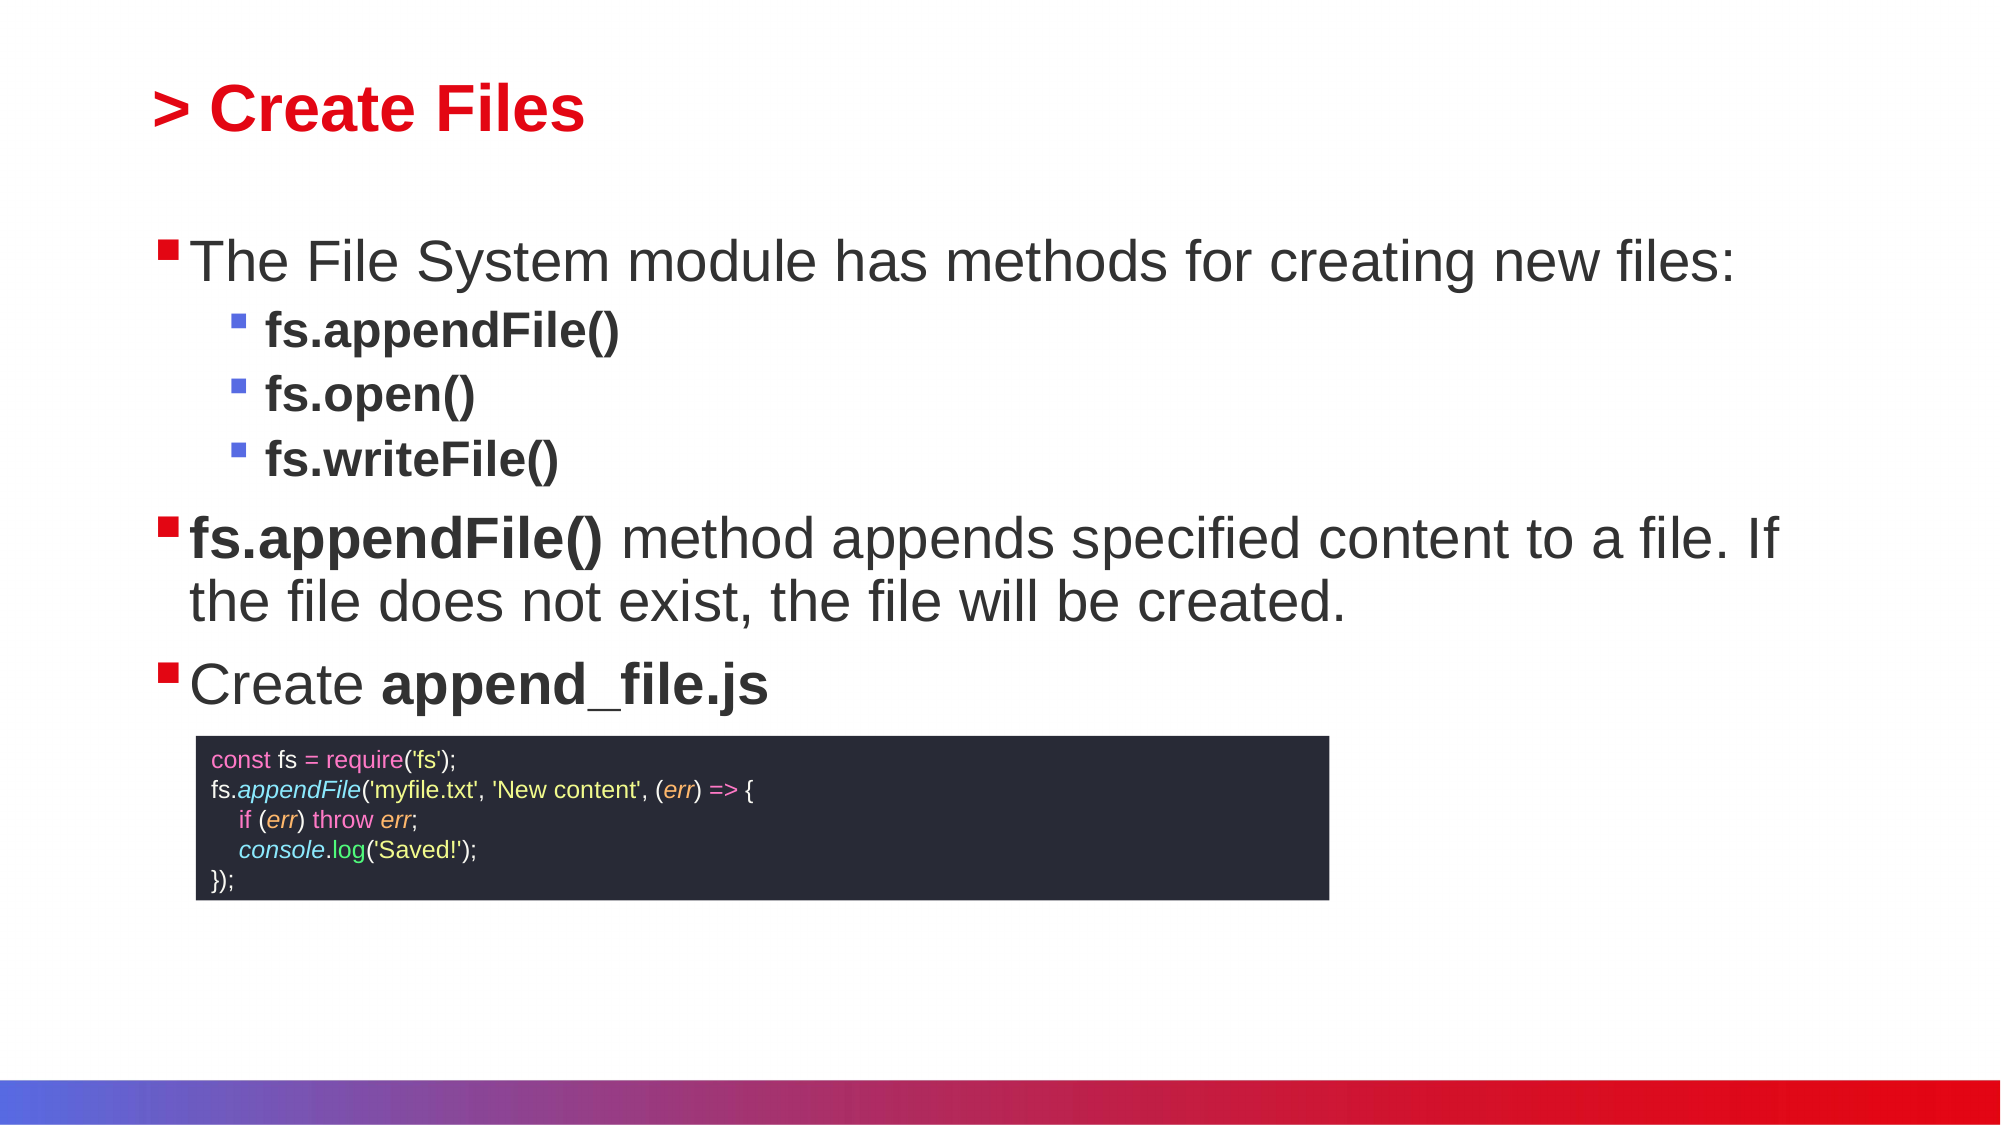

# > Create Files
The File System module has methods for creating new files:
fs.appendFile()
fs.open()
fs.writeFile()
fs.appendFile() method appends specified content to a file. If the file does not exist, the file will be created.
Create append_file.js

const fs = require('fs');
fs.appendFile('myfile.txt', 'New content', (err) => {
    if (err) throw err;
    console.log('Saved!');
});